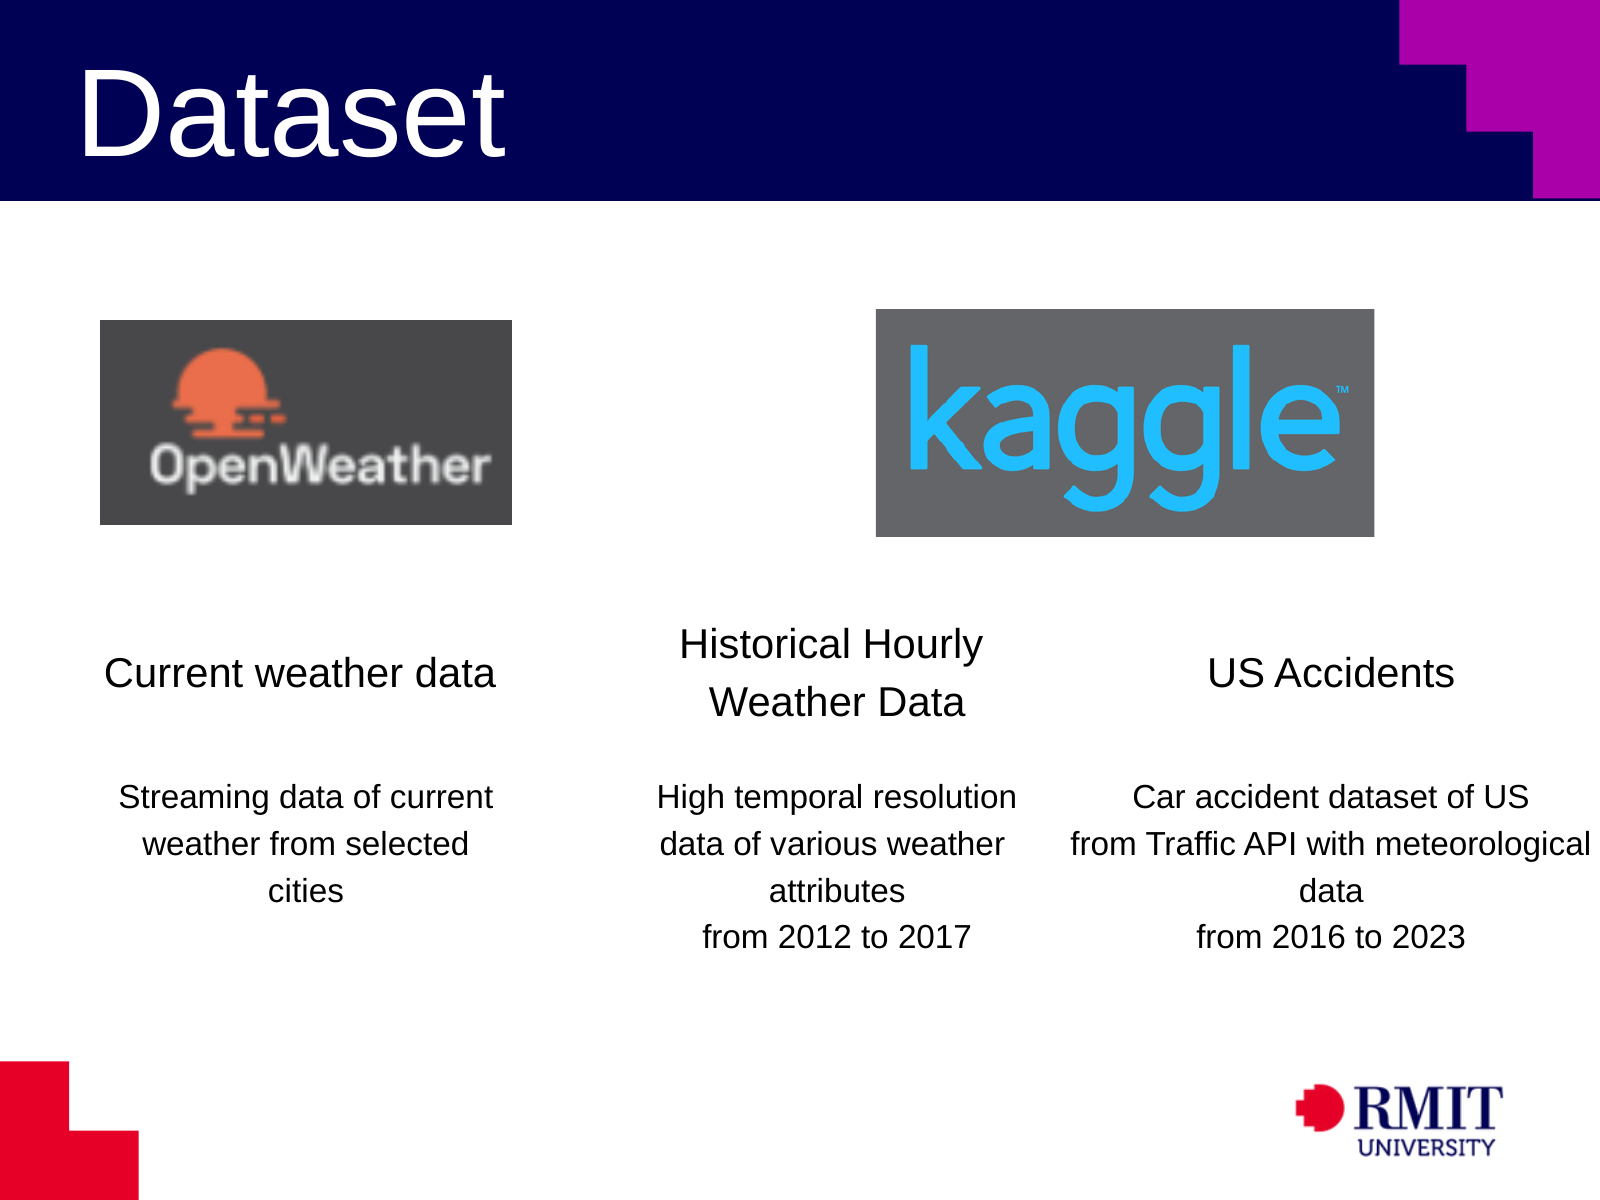

Dataset

Historical Hourly
Weather Data
Current weather data
US Accidents
Streaming data of current
weather from selected
cities
High temporal resolution
data of various weather
attributes
from 2012 to 2017
Car accident dataset of US
from Traffic API with meteorological data
from 2016 to 2023